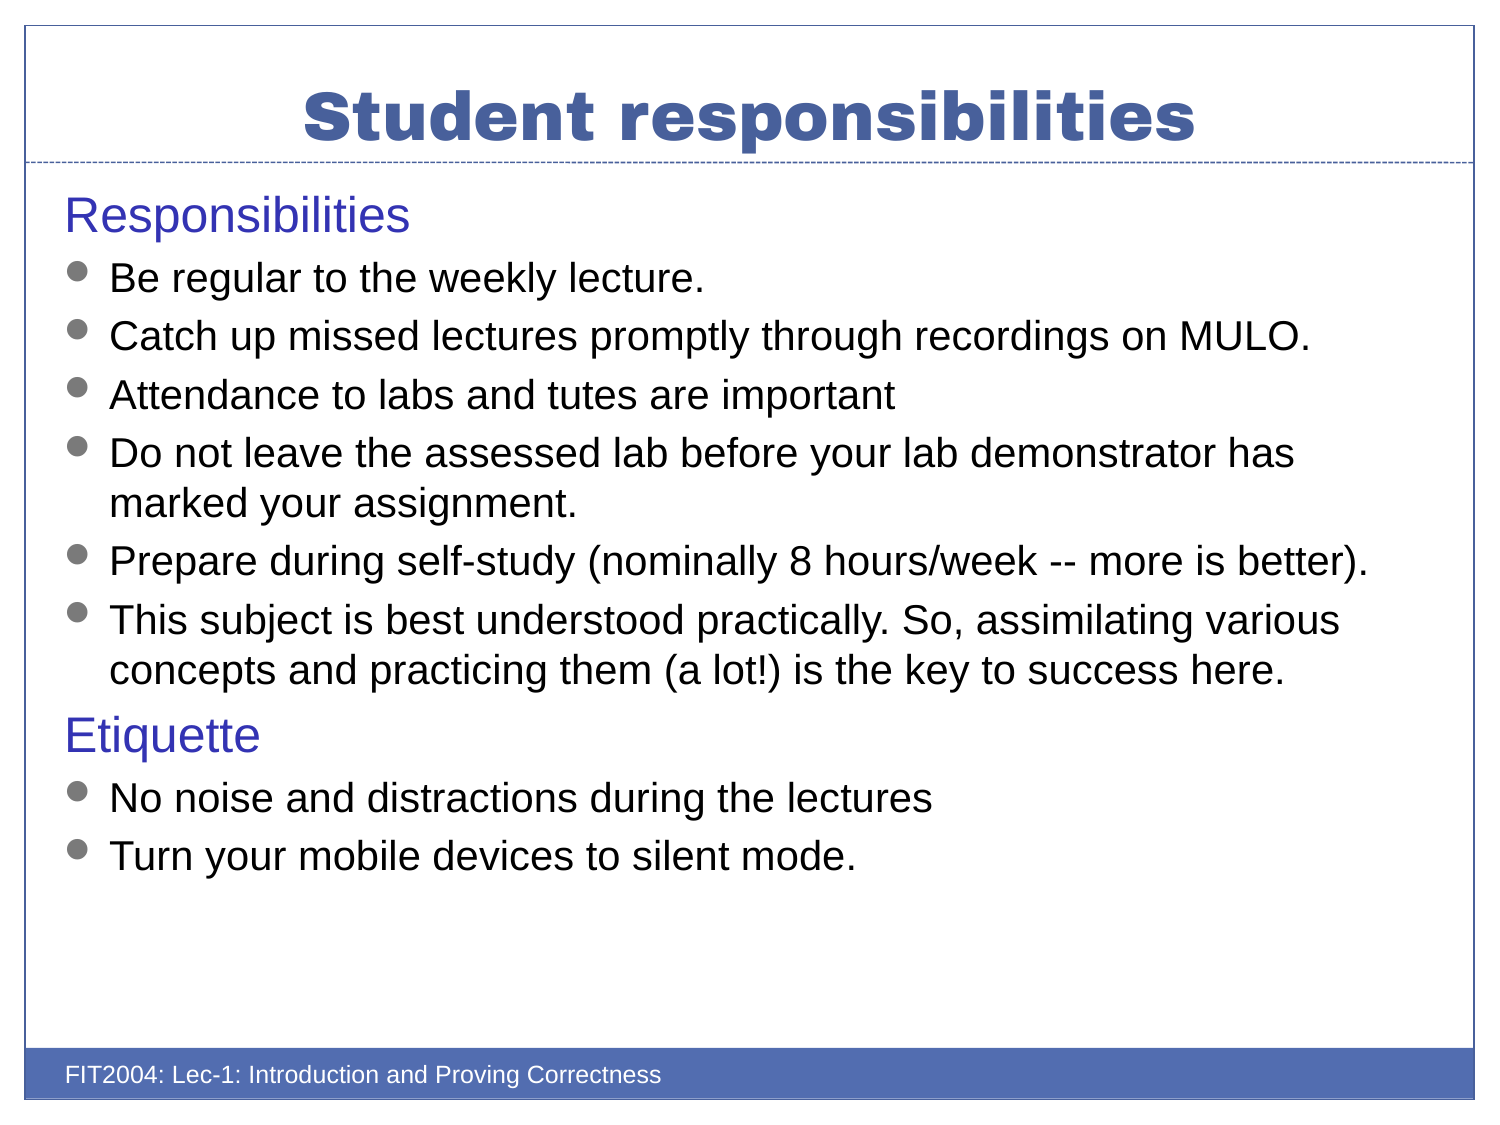

# Student responsibilities
Responsibilities
Be regular to the weekly lecture.
Catch up missed lectures promptly through recordings on MULO.
Attendance to labs and tutes are important
Do not leave the assessed lab before your lab demonstrator has marked your assignment.
Prepare during self-study (nominally 8 hours/week -- more is better).
This subject is best understood practically. So, assimilating various concepts and practicing them (a lot!) is the key to success here.
Etiquette
No noise and distractions during the lectures
Turn your mobile devices to silent mode.
FIT2004: Lec-1: Introduction and Proving Correctness